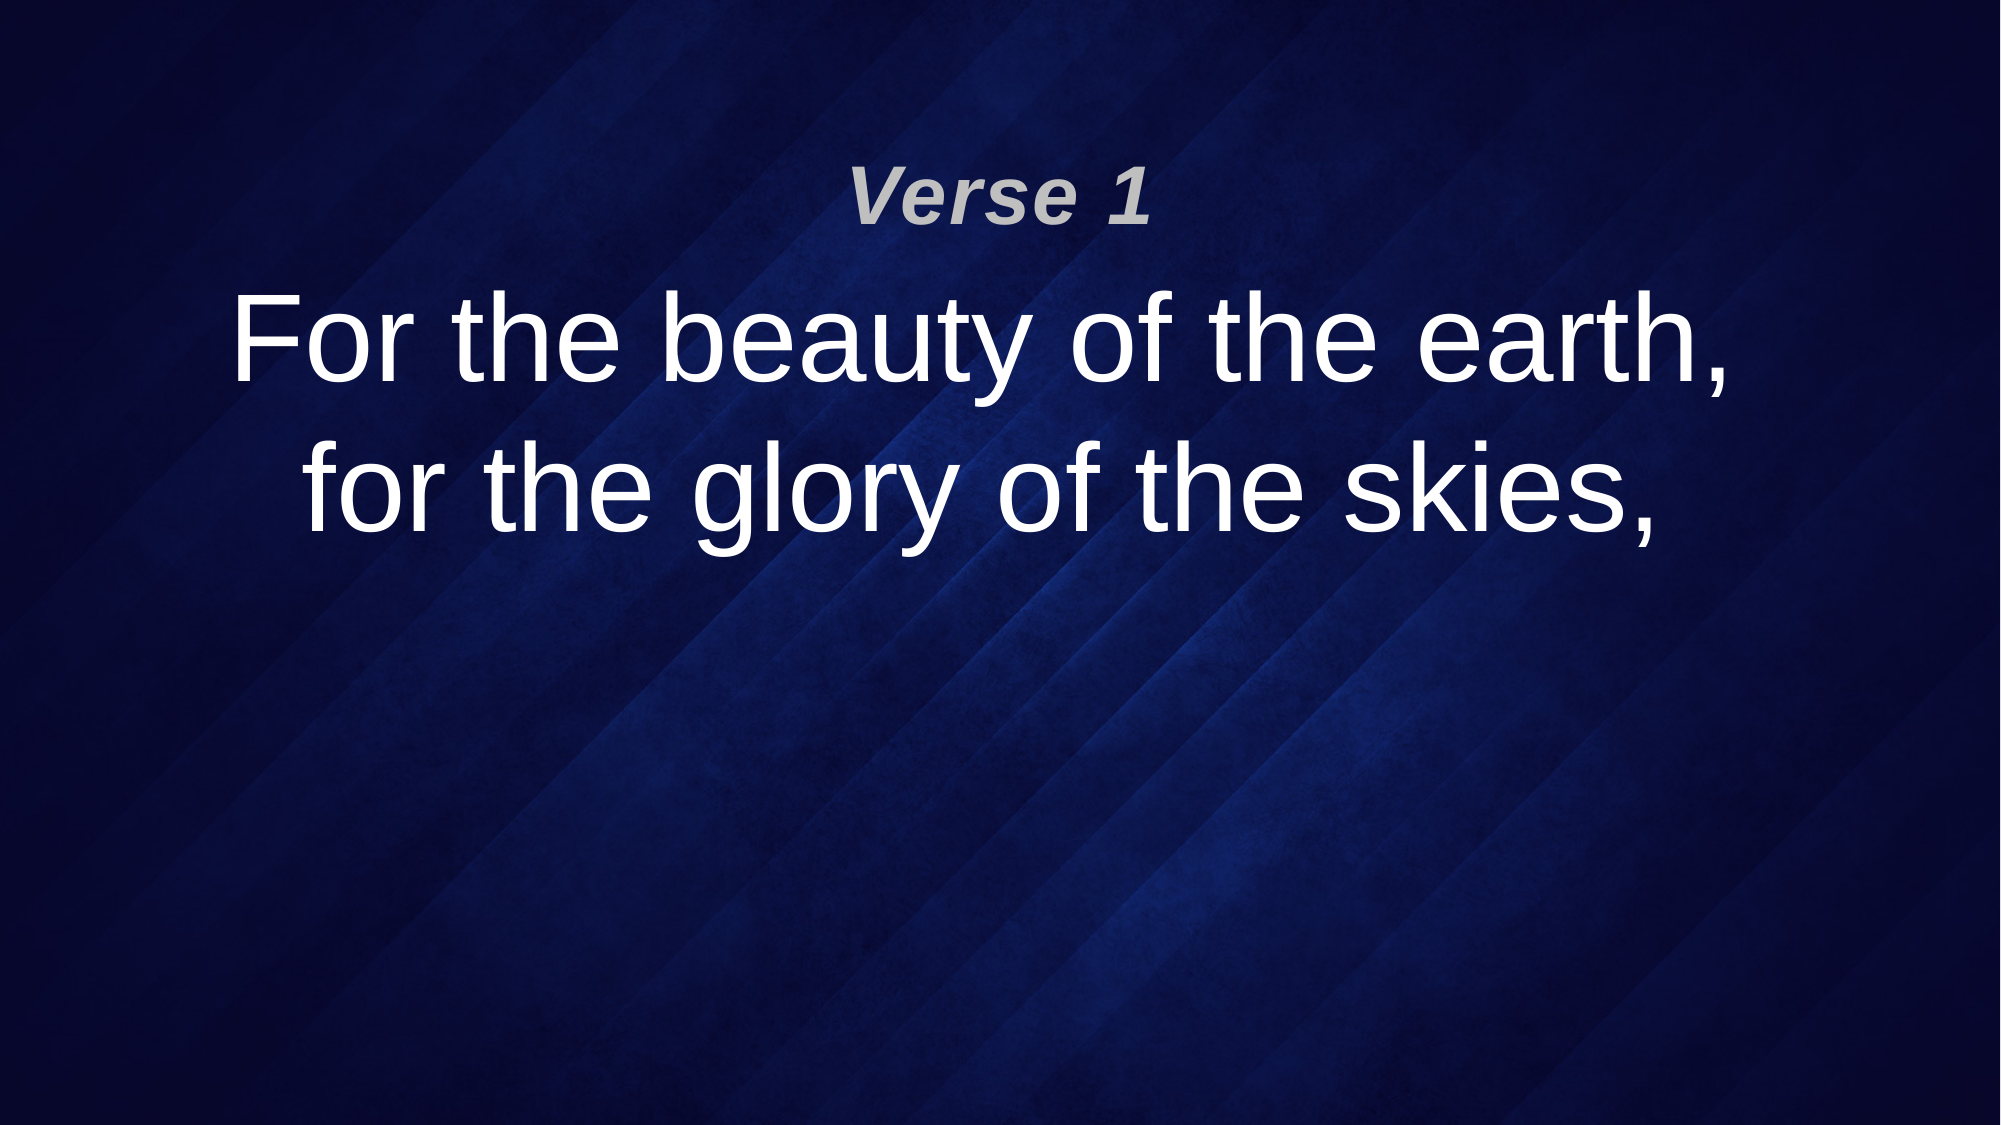

Verse 1
# For the beauty of the earth, for the glory of the skies,